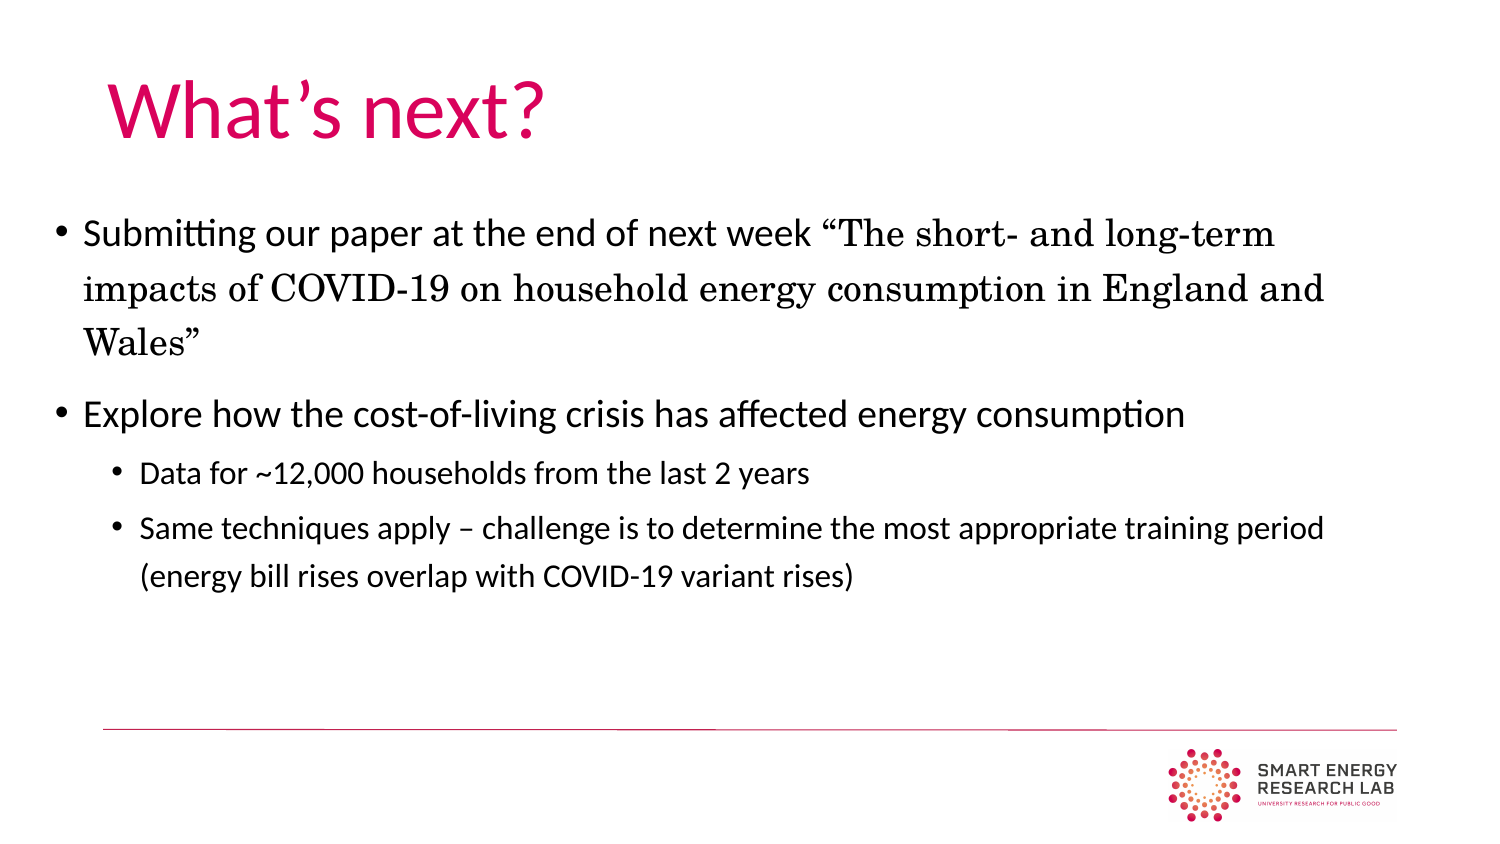

What’s next?
Submitting our paper at the end of next week “The short- and long-term impacts of COVID-19 on household energy consumption in England and Wales”
Explore how the cost-of-living crisis has affected energy consumption
Data for ~12,000 households from the last 2 years
Same techniques apply – challenge is to determine the most appropriate training period (energy bill rises overlap with COVID-19 variant rises)